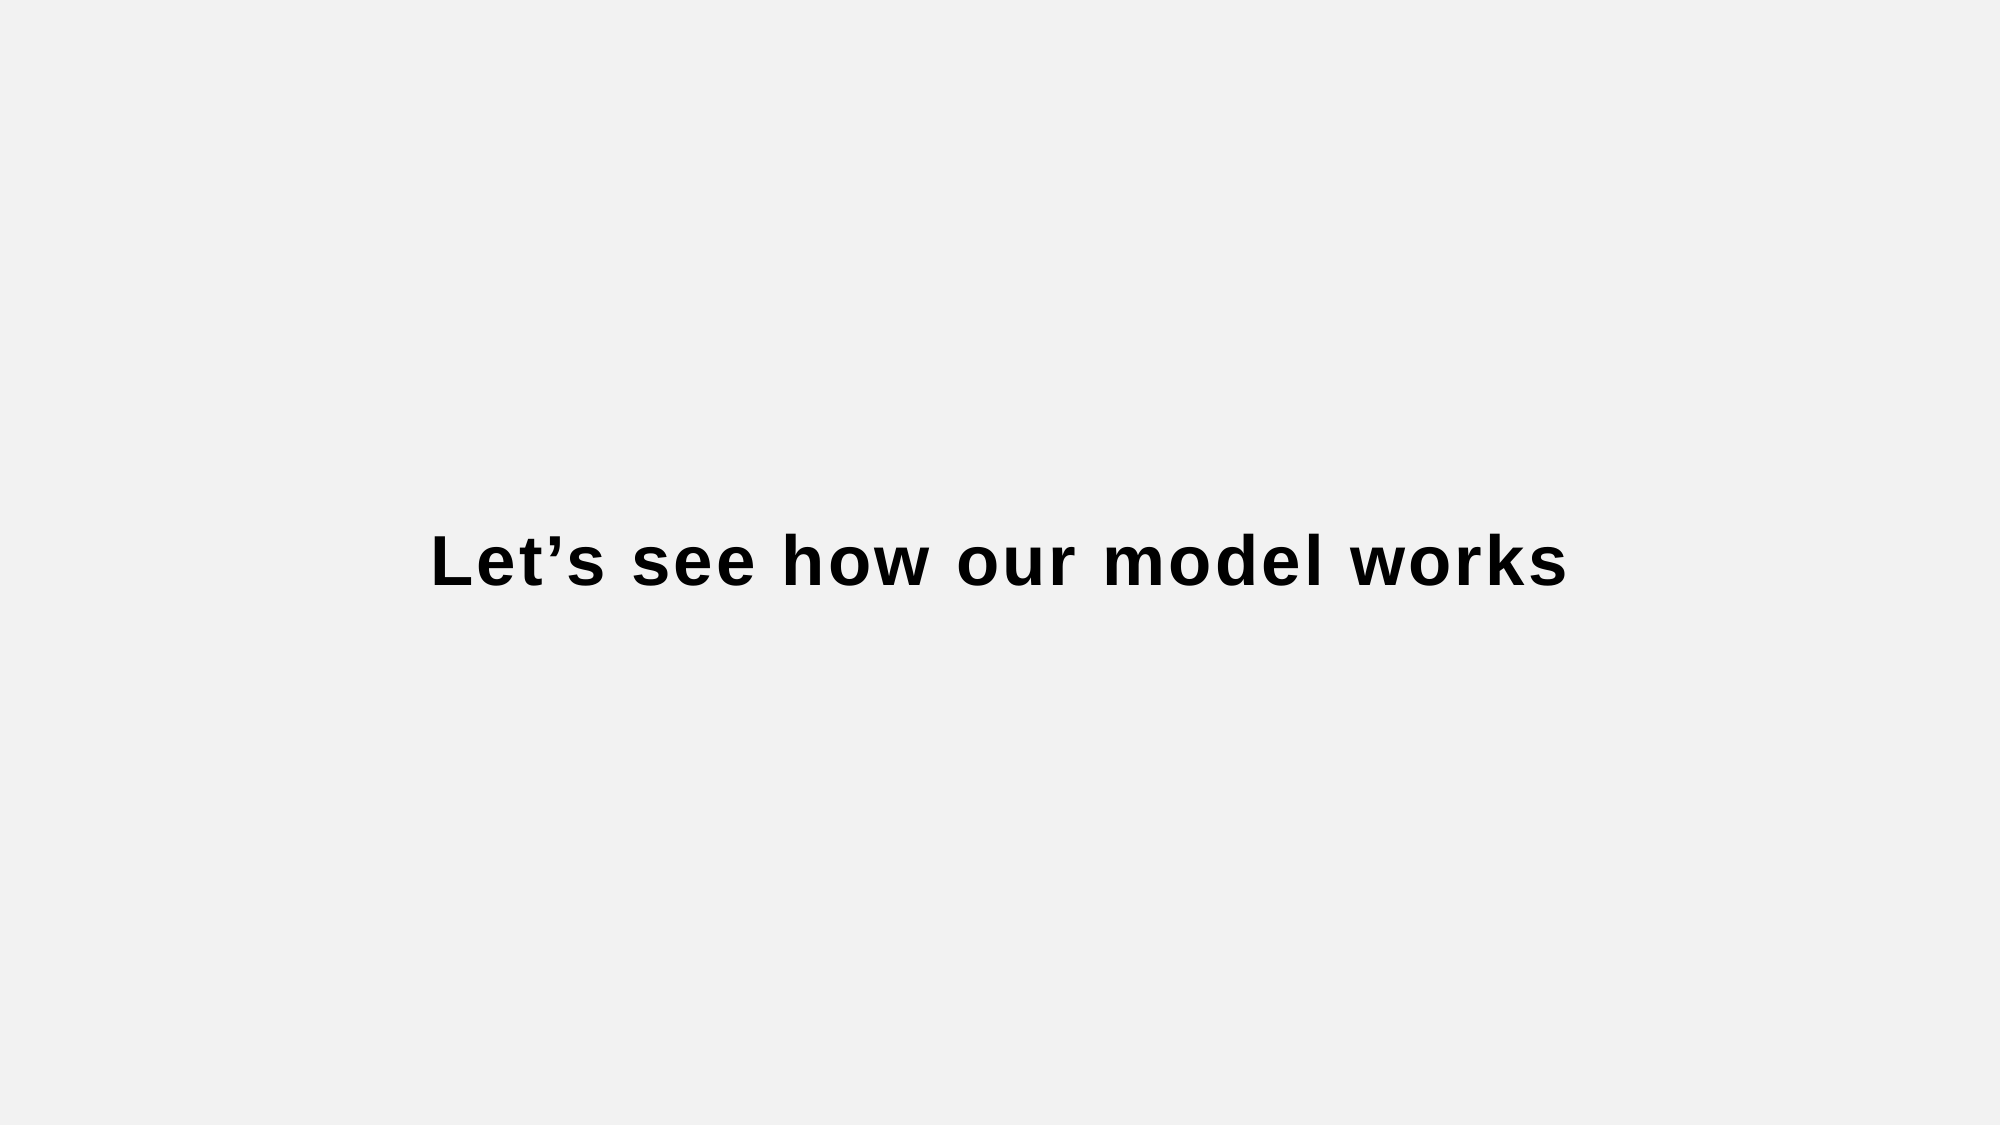

# Let’s see how our model works